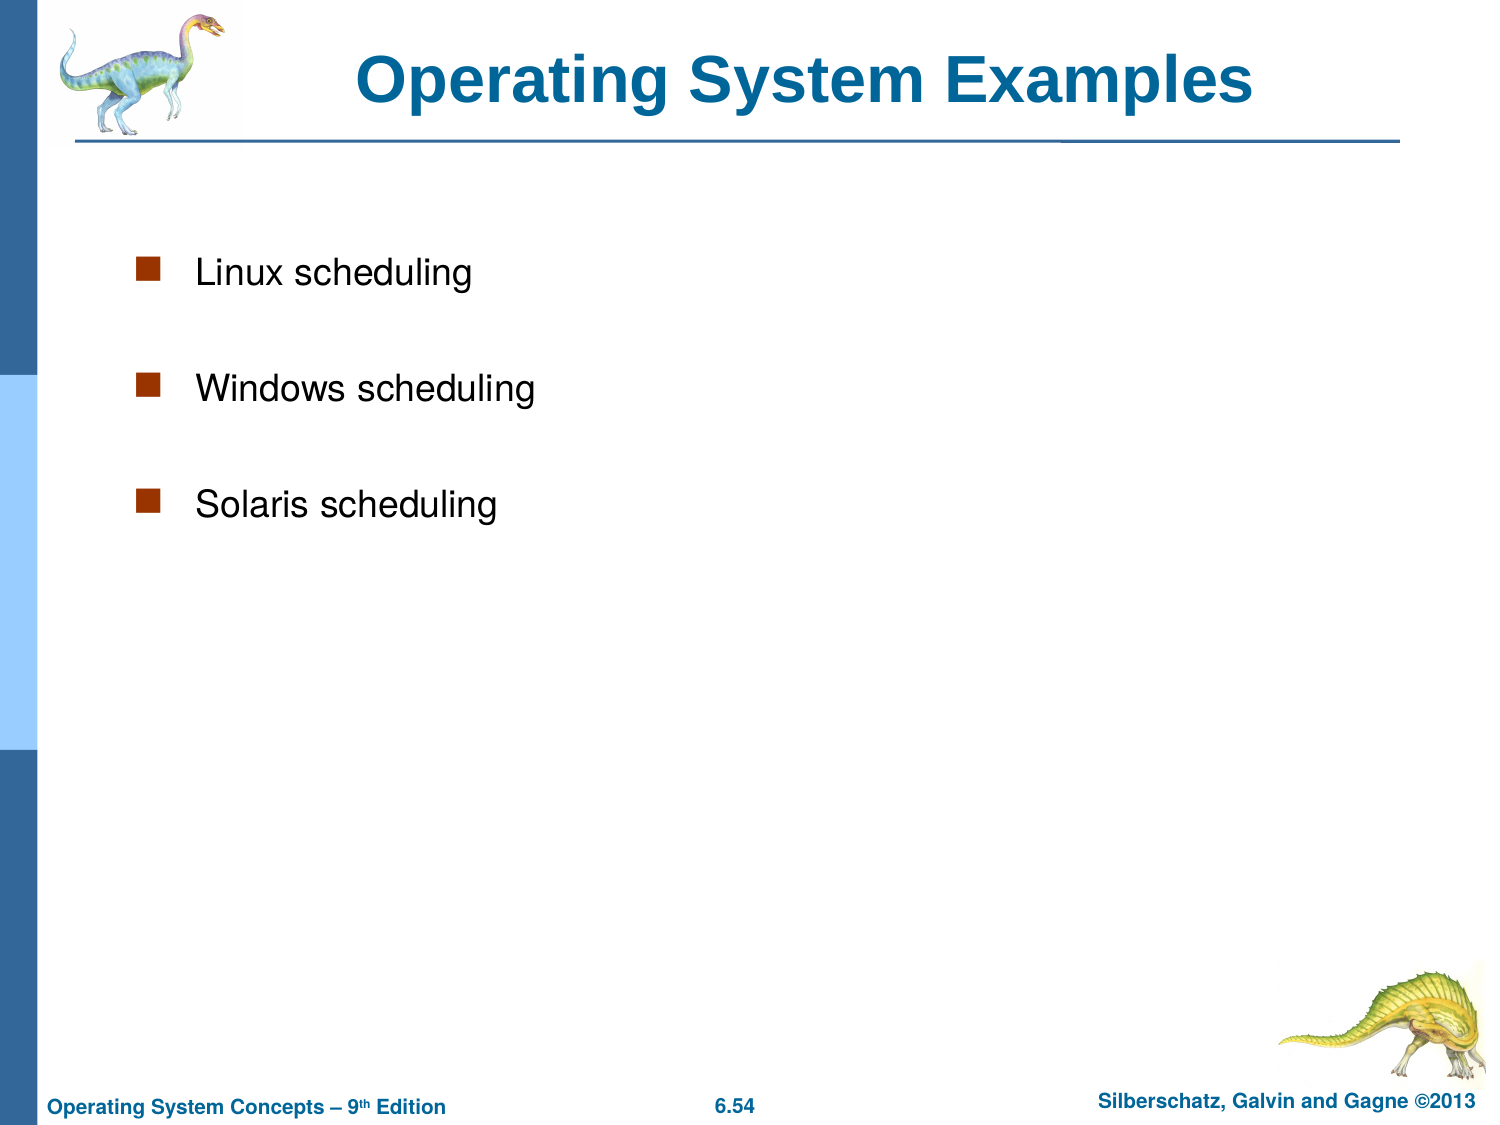

# Operating System Examples

Linux scheduling

Windows scheduling

Solaris scheduling